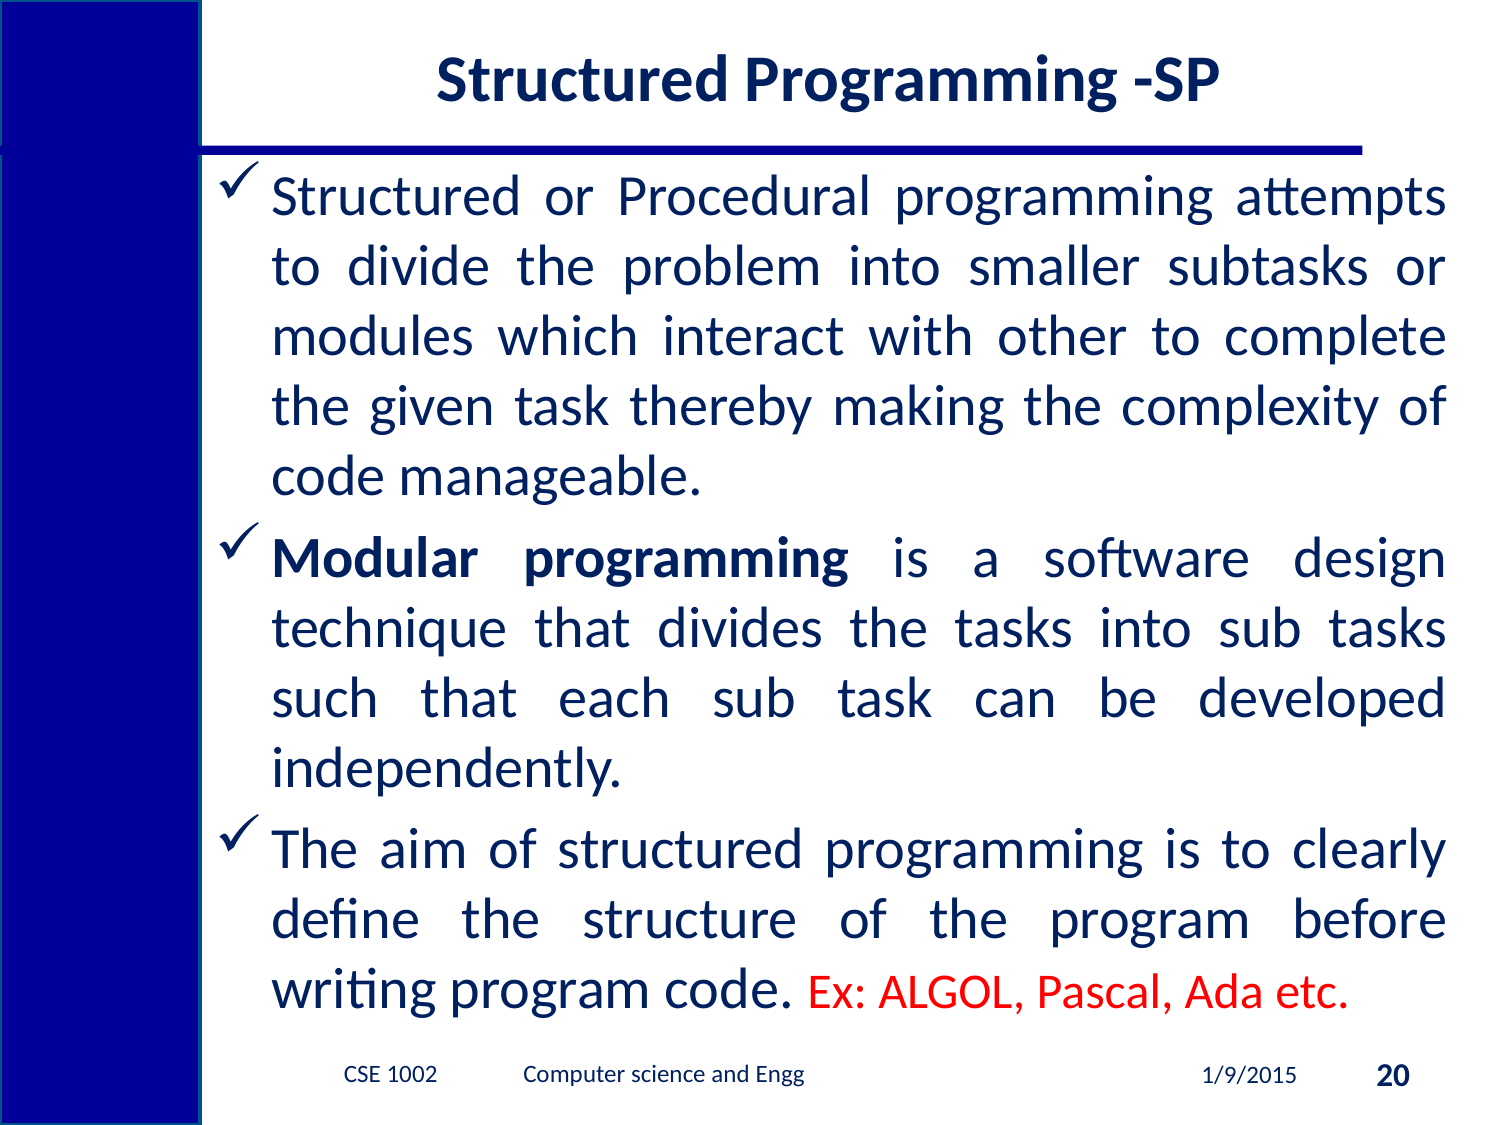

# Structured Programming -SP
Structured or Procedural programming attempts to divide the problem into smaller subtasks or modules which interact with other to complete the given task thereby making the complexity of code manageable.
Modular programming is a software design technique that divides the tasks into sub tasks such that each sub task can be developed independently.
The aim of structured programming is to clearly define the structure of the program before writing program code. Ex: ALGOL, Pascal, Ada etc.
CSE 1002               Computer science and Engg
20
1/9/2015